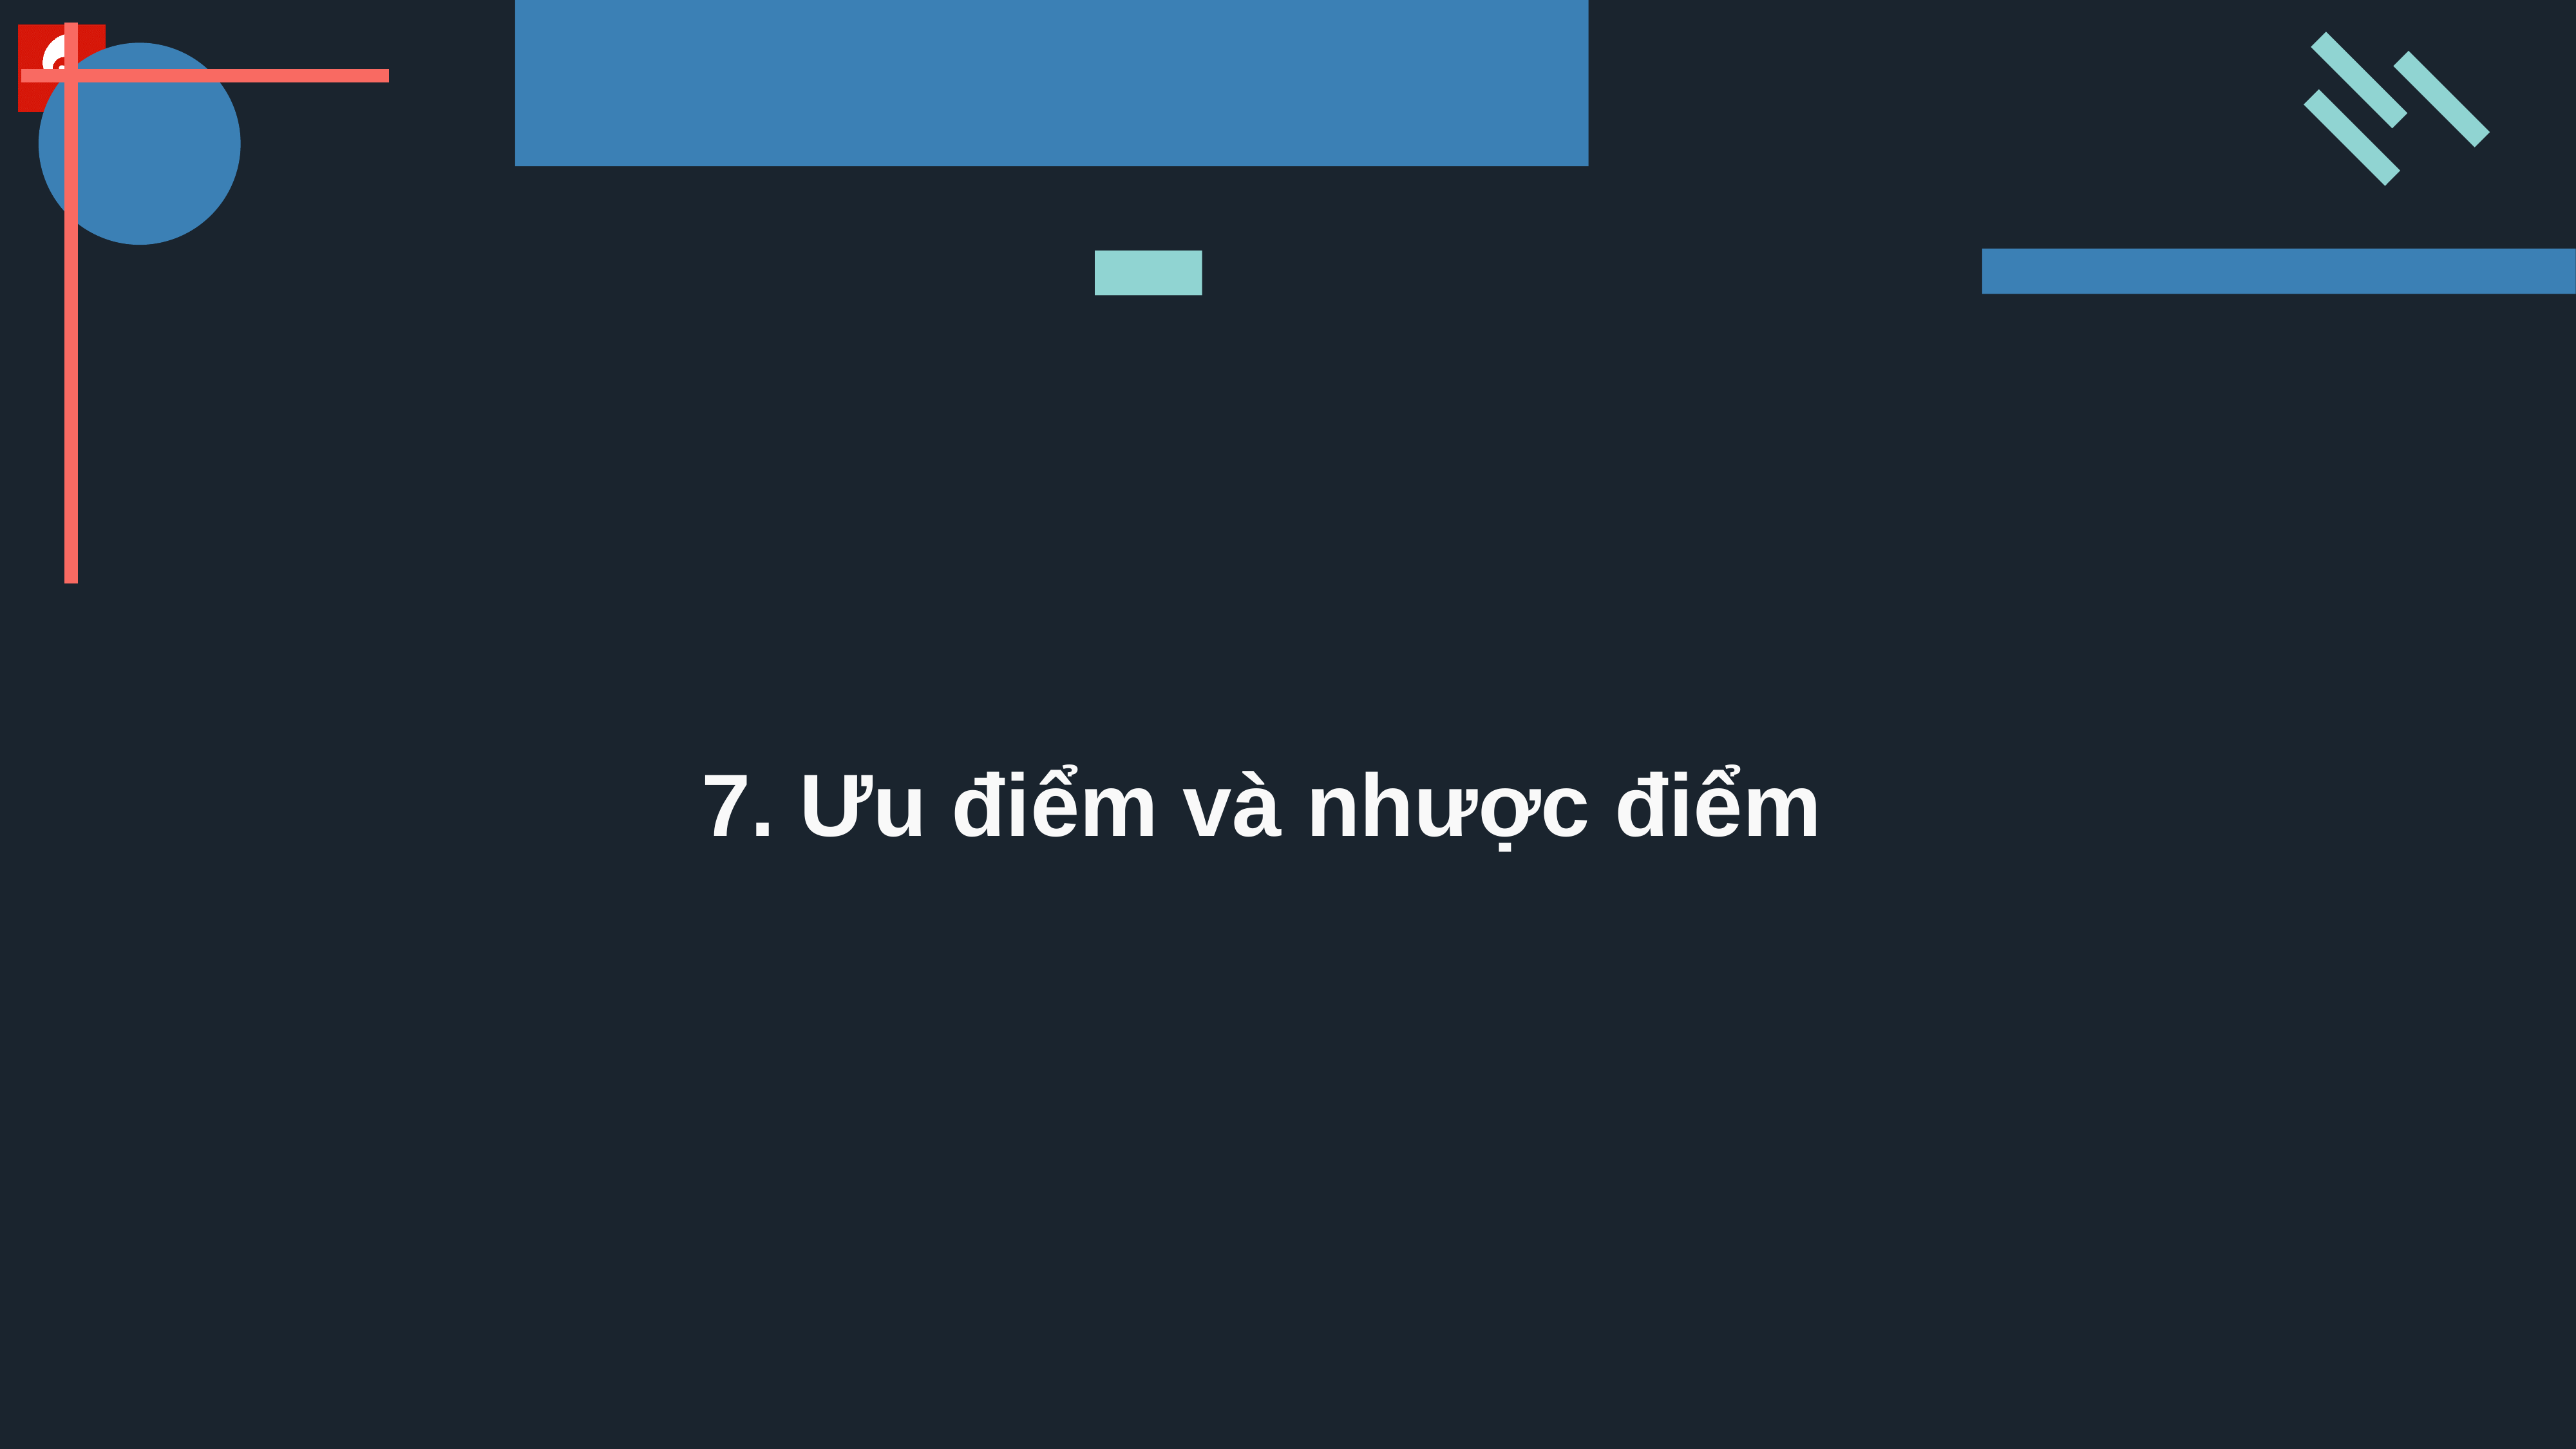

# 7. Ưu điểm và nhược điểm